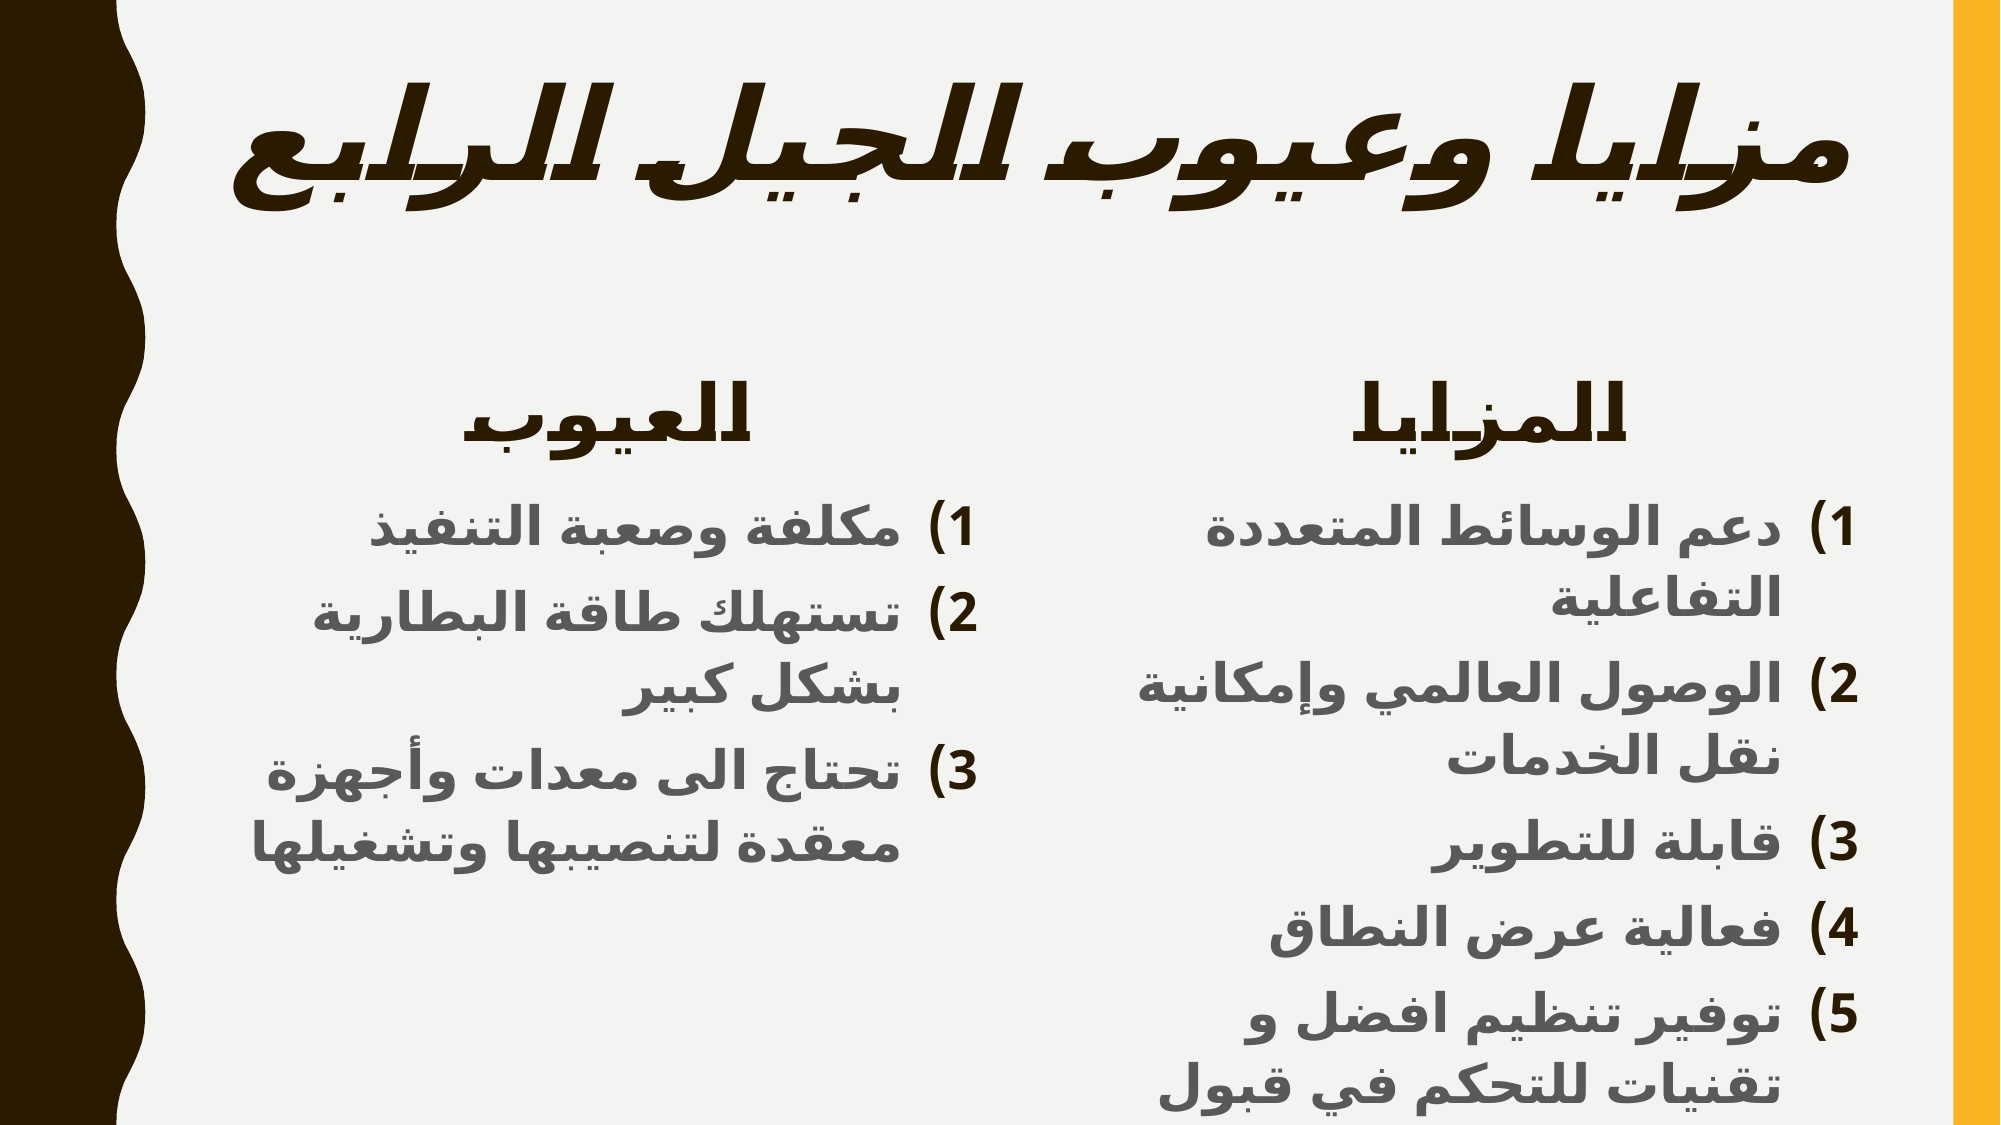

# مزايا وعيوب الجيل الرابع
العيوب
المزايا
مكلفة وصعبة التنفيذ
تستهلك طاقة البطارية بشكل كبير
تحتاج الى معدات وأجهزة معقدة لتنصيبها وتشغيلها
دعم الوسائط المتعددة التفاعلية
الوصول العالمي وإمكانية نقل الخدمات
قابلة للتطوير
فعالية عرض النطاق
توفير تنظيم افضل و تقنيات للتحكم في قبول المكالمات